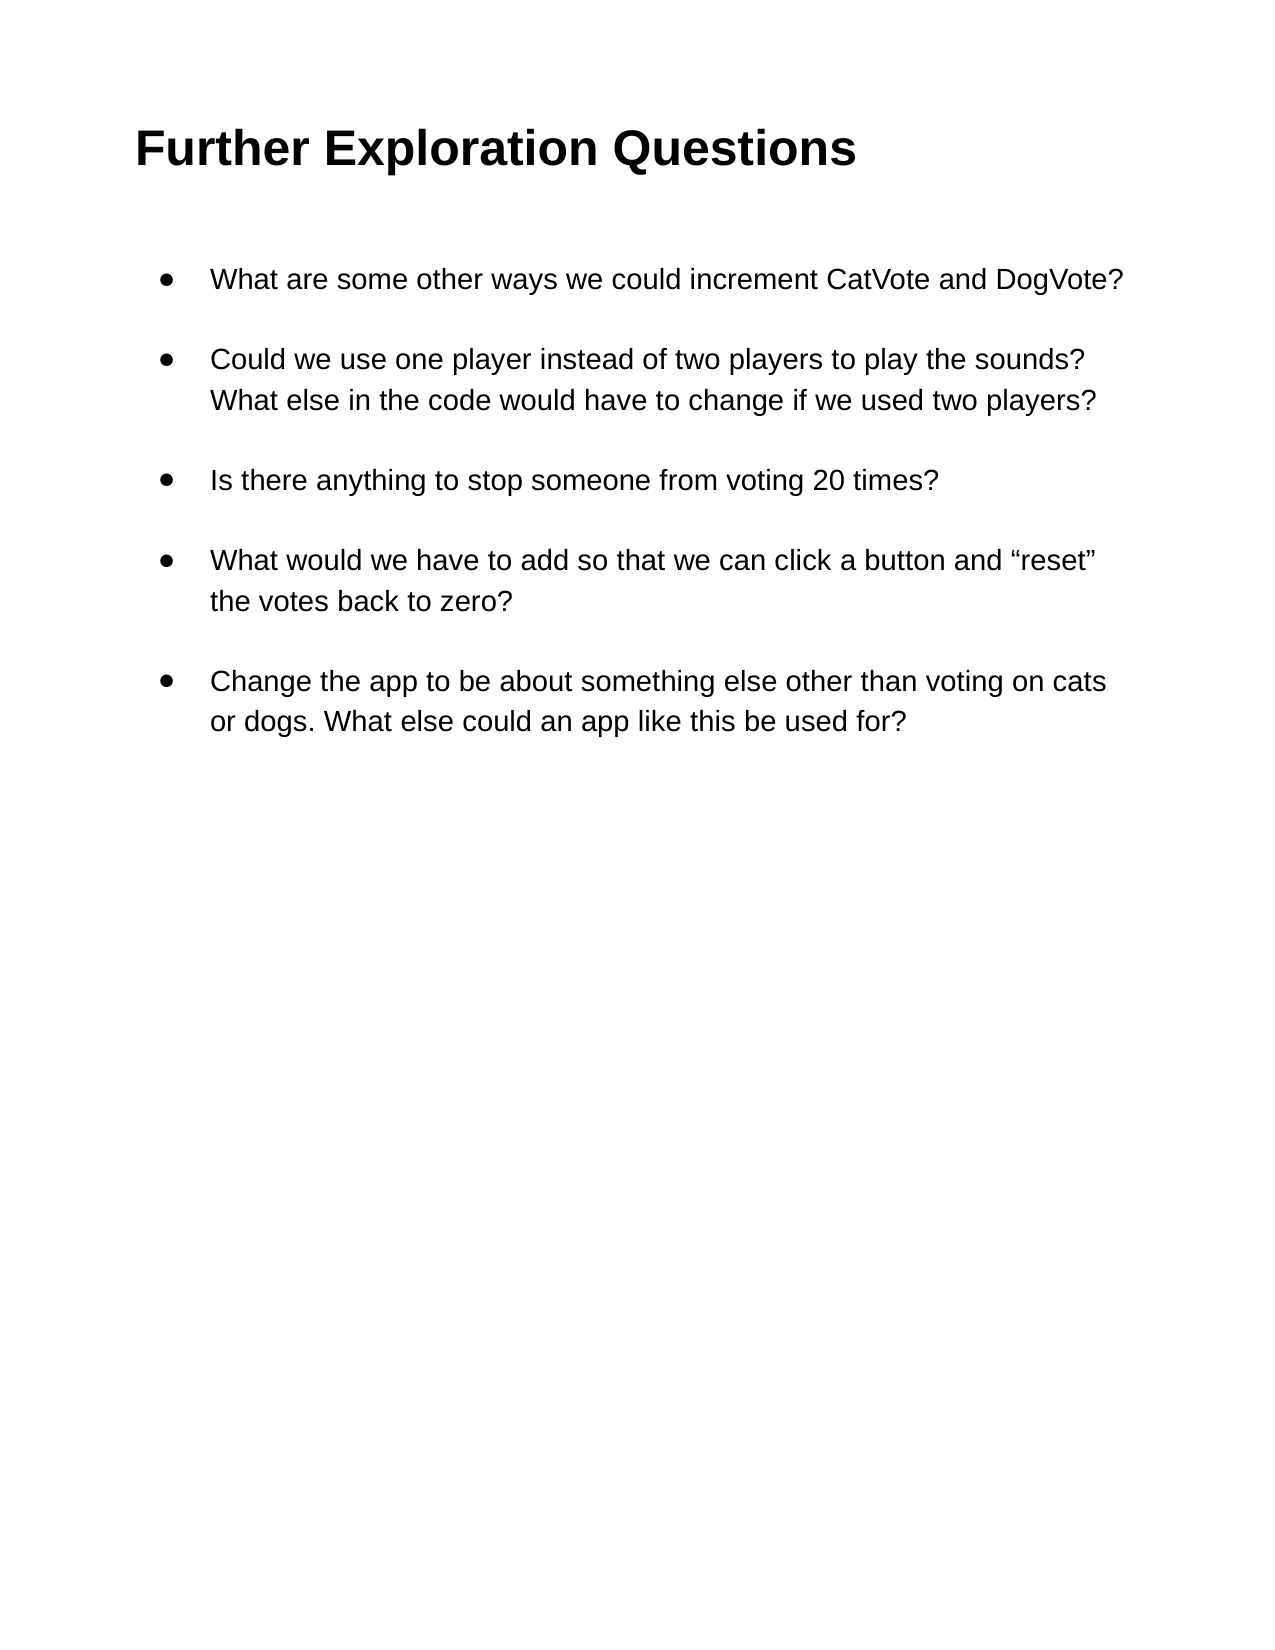

Further Exploration Questions

What are some other ways we could increment CatVote and DogVote?

Could we use one player instead of two players to play the sounds? What else in the code would have to change if we used two players?

Is there anything to stop someone from voting 20 times?

What would we have to add so that we can click a button and “reset” the votes back to zero?

Change the app to be about something else other than voting on cats or dogs. What else could an app like this be used for?